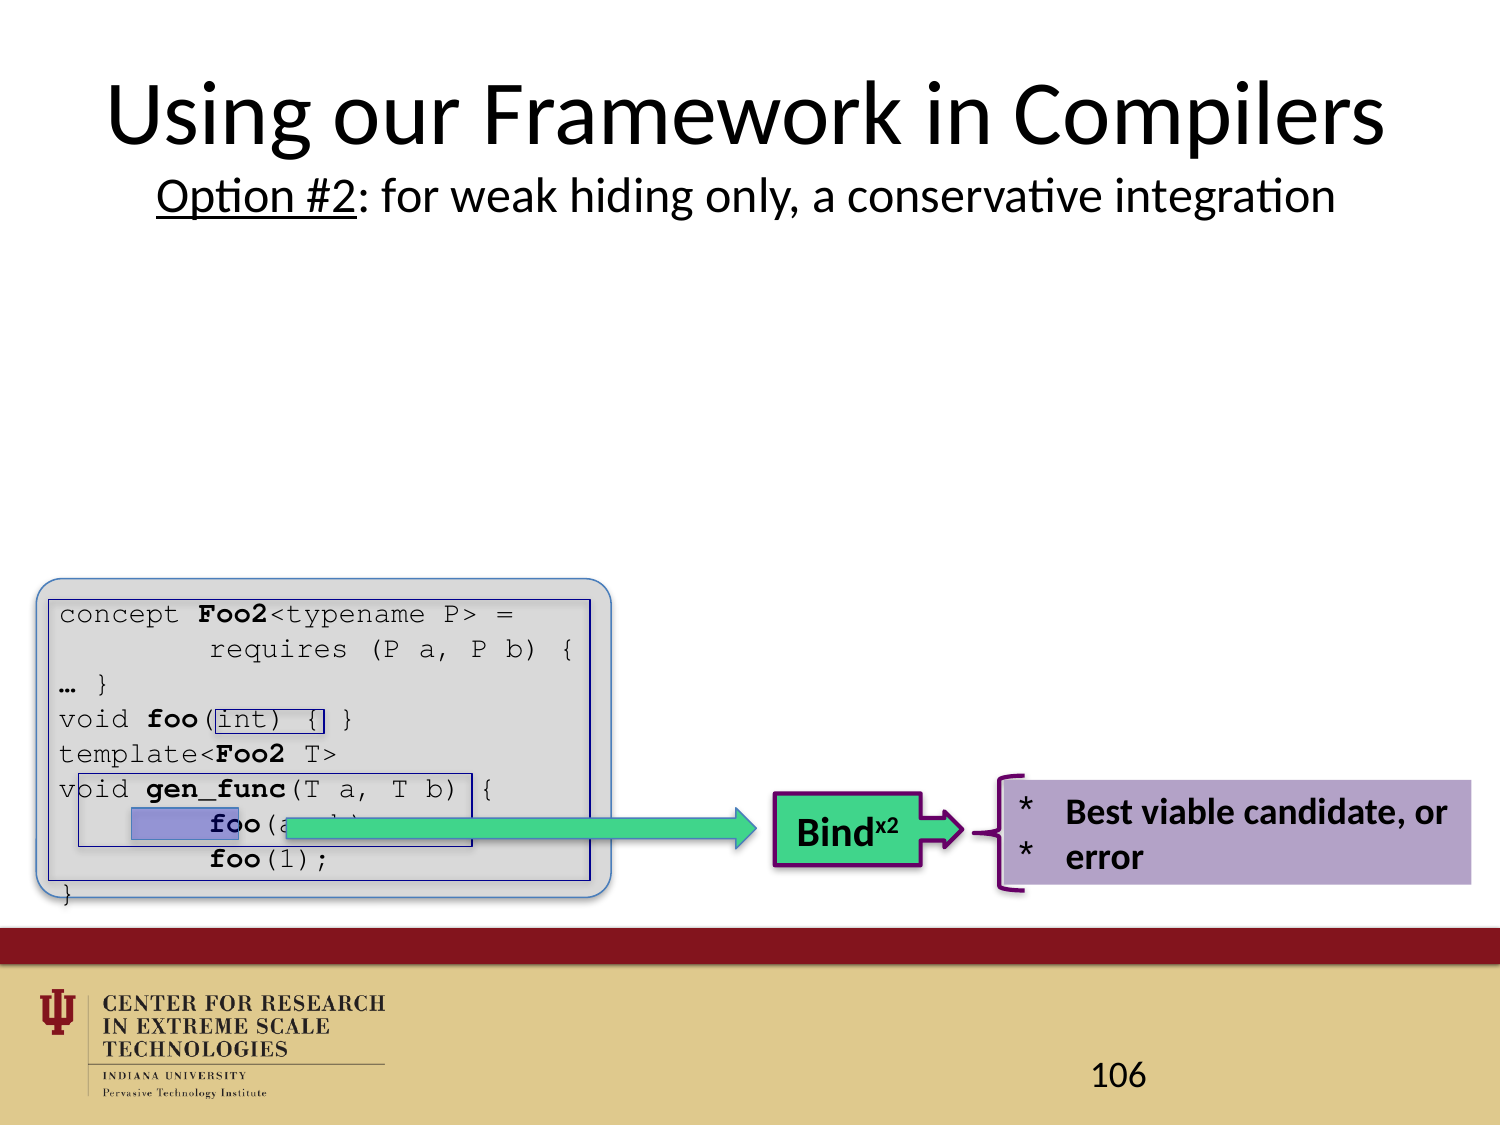

# Using our Framework in Compilers Option #2: for weak hiding only, a conservative integration
concept Foo2<typename P> =
	requires (P a, P b) { … }
void foo(int) { }
template<Foo2 T>
void gen_func(T a, T b) {
	foo(a, b);
	foo(1);
}

Best viable candidate, or
error
Bindx2

106